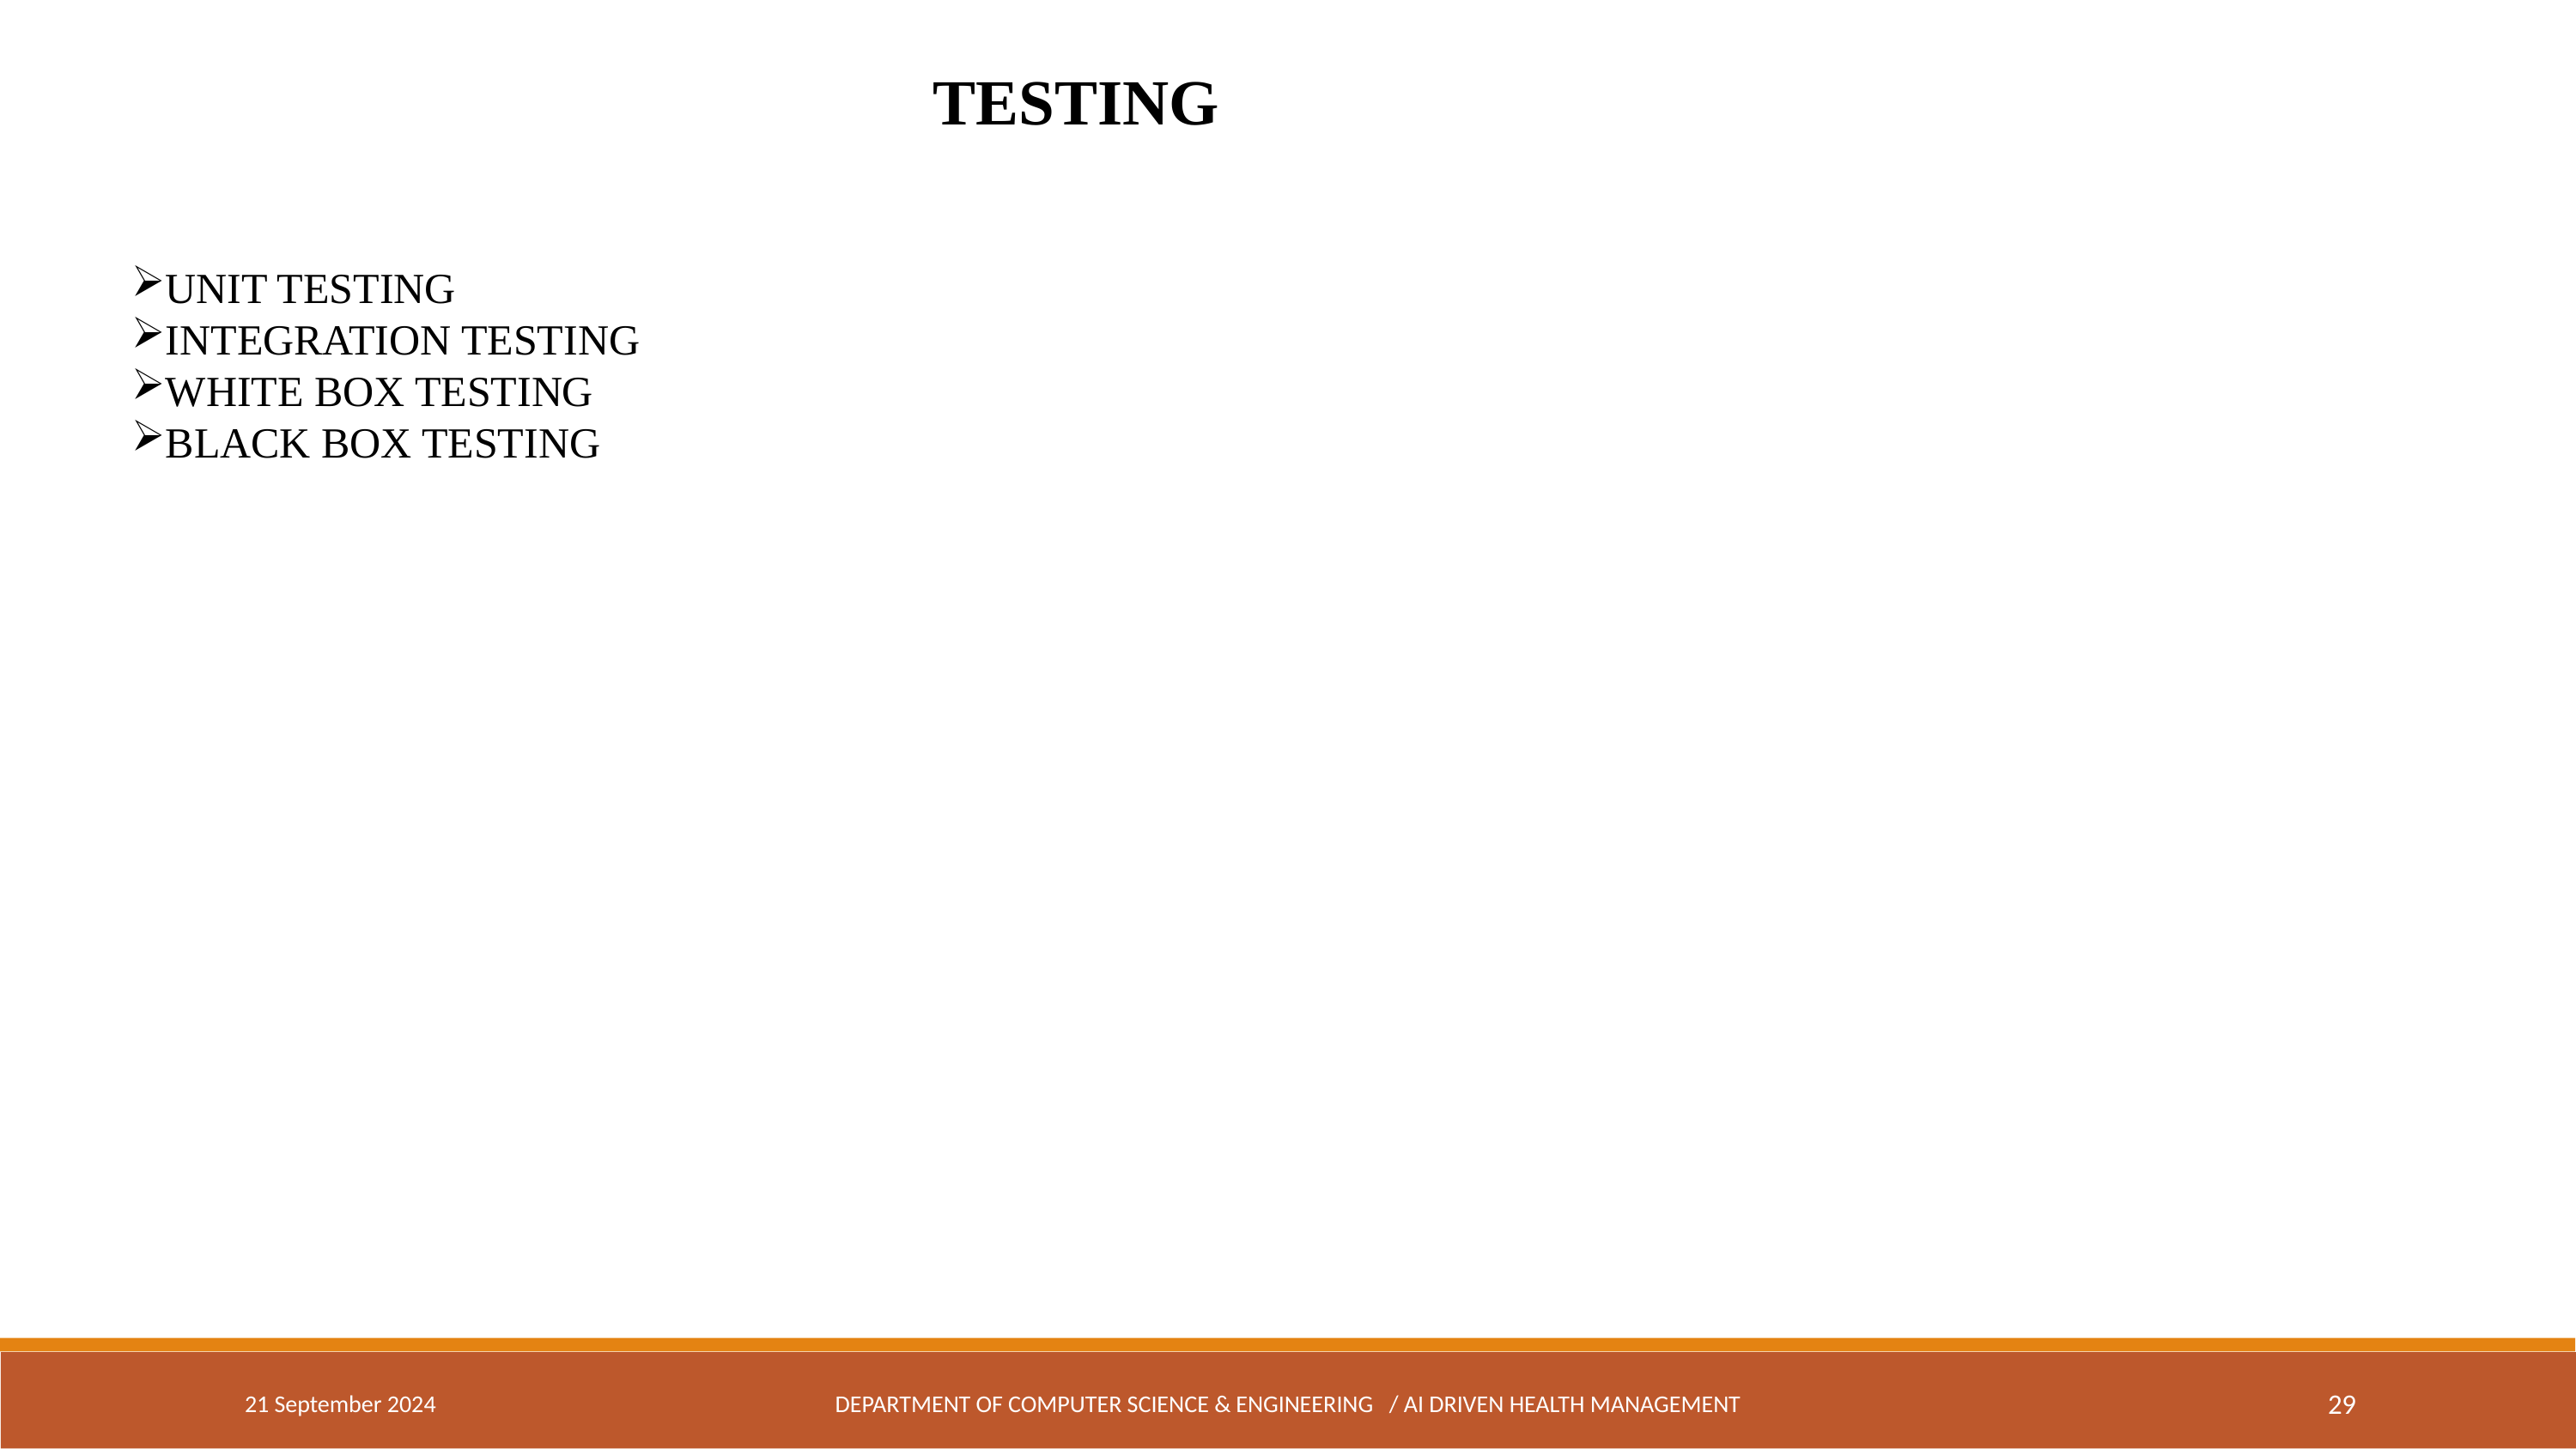

TESTING
UNIT TESTING
INTEGRATION TESTING
WHITE BOX TESTING
BLACK BOX TESTING
21 September 2024
DEPARTMENT OF COMPUTER SCIENCE & ENGINEERING   / AI DRIVEN HEALTH MANAGEMENT
29